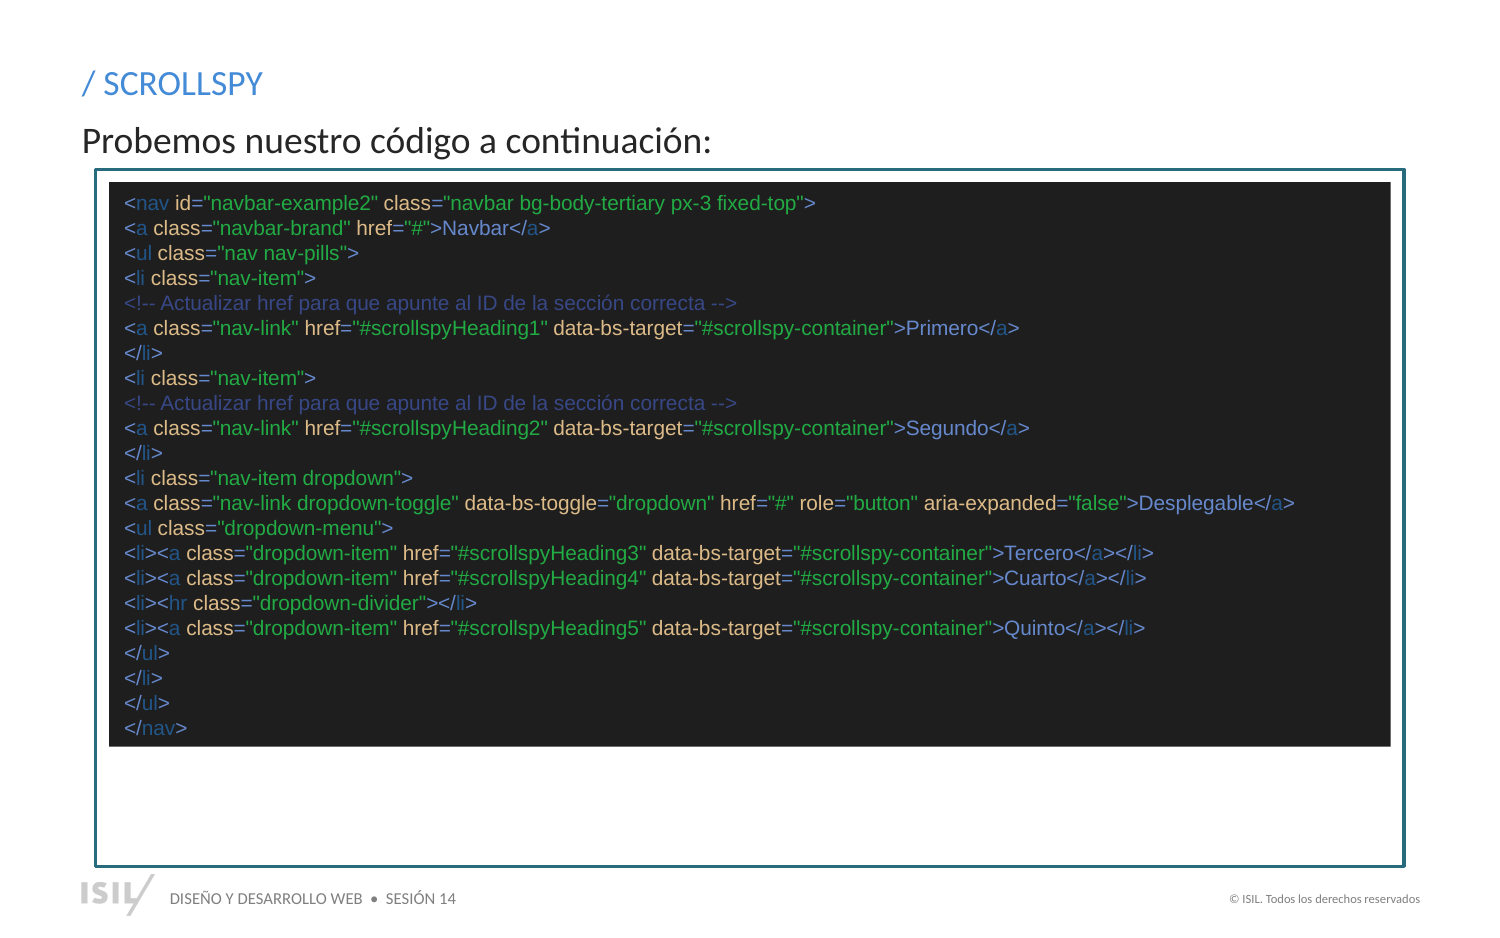

/ SCROLLSPY
Probemos nuestro código a continuación:
V
<nav id="navbar-example2" class="navbar bg-body-tertiary px-3 fixed-top">
<a class="navbar-brand" href="#">Navbar</a>
<ul class="nav nav-pills">
<li class="nav-item">
<!-- Actualizar href para que apunte al ID de la sección correcta -->
<a class="nav-link" href="#scrollspyHeading1" data-bs-target="#scrollspy-container">Primero</a>
</li>
<li class="nav-item">
<!-- Actualizar href para que apunte al ID de la sección correcta -->
<a class="nav-link" href="#scrollspyHeading2" data-bs-target="#scrollspy-container">Segundo</a>
</li>
<li class="nav-item dropdown">
<a class="nav-link dropdown-toggle" data-bs-toggle="dropdown" href="#" role="button" aria-expanded="false">Desplegable</a>
<ul class="dropdown-menu">
<li><a class="dropdown-item" href="#scrollspyHeading3" data-bs-target="#scrollspy-container">Tercero</a></li>
<li><a class="dropdown-item" href="#scrollspyHeading4" data-bs-target="#scrollspy-container">Cuarto</a></li>
<li><hr class="dropdown-divider"></li>
<li><a class="dropdown-item" href="#scrollspyHeading5" data-bs-target="#scrollspy-container">Quinto</a></li>
</ul>
</li>
</ul>
</nav>